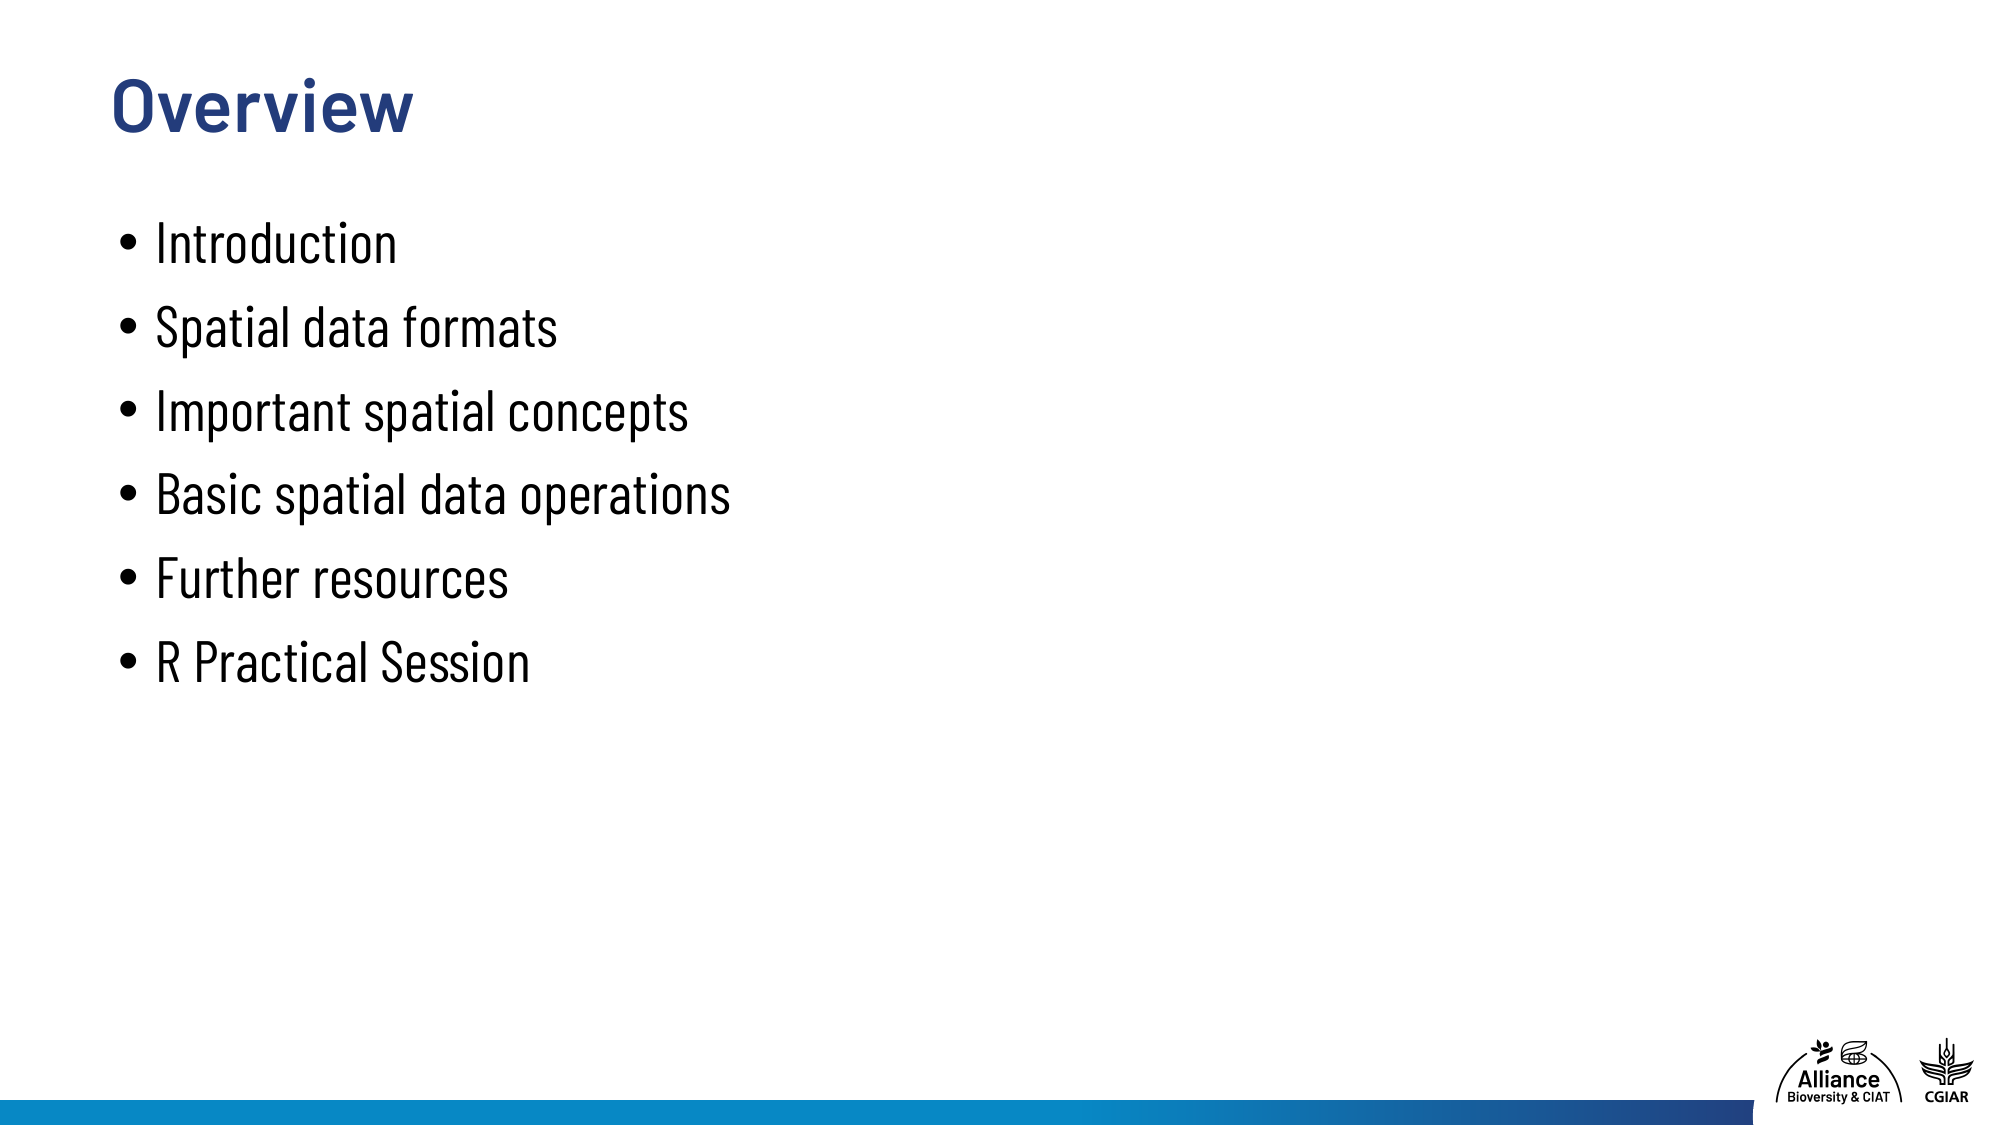

# Overview
Introduction
Spatial data formats
Important spatial concepts
Basic spatial data operations
Further resources
R Practical Session